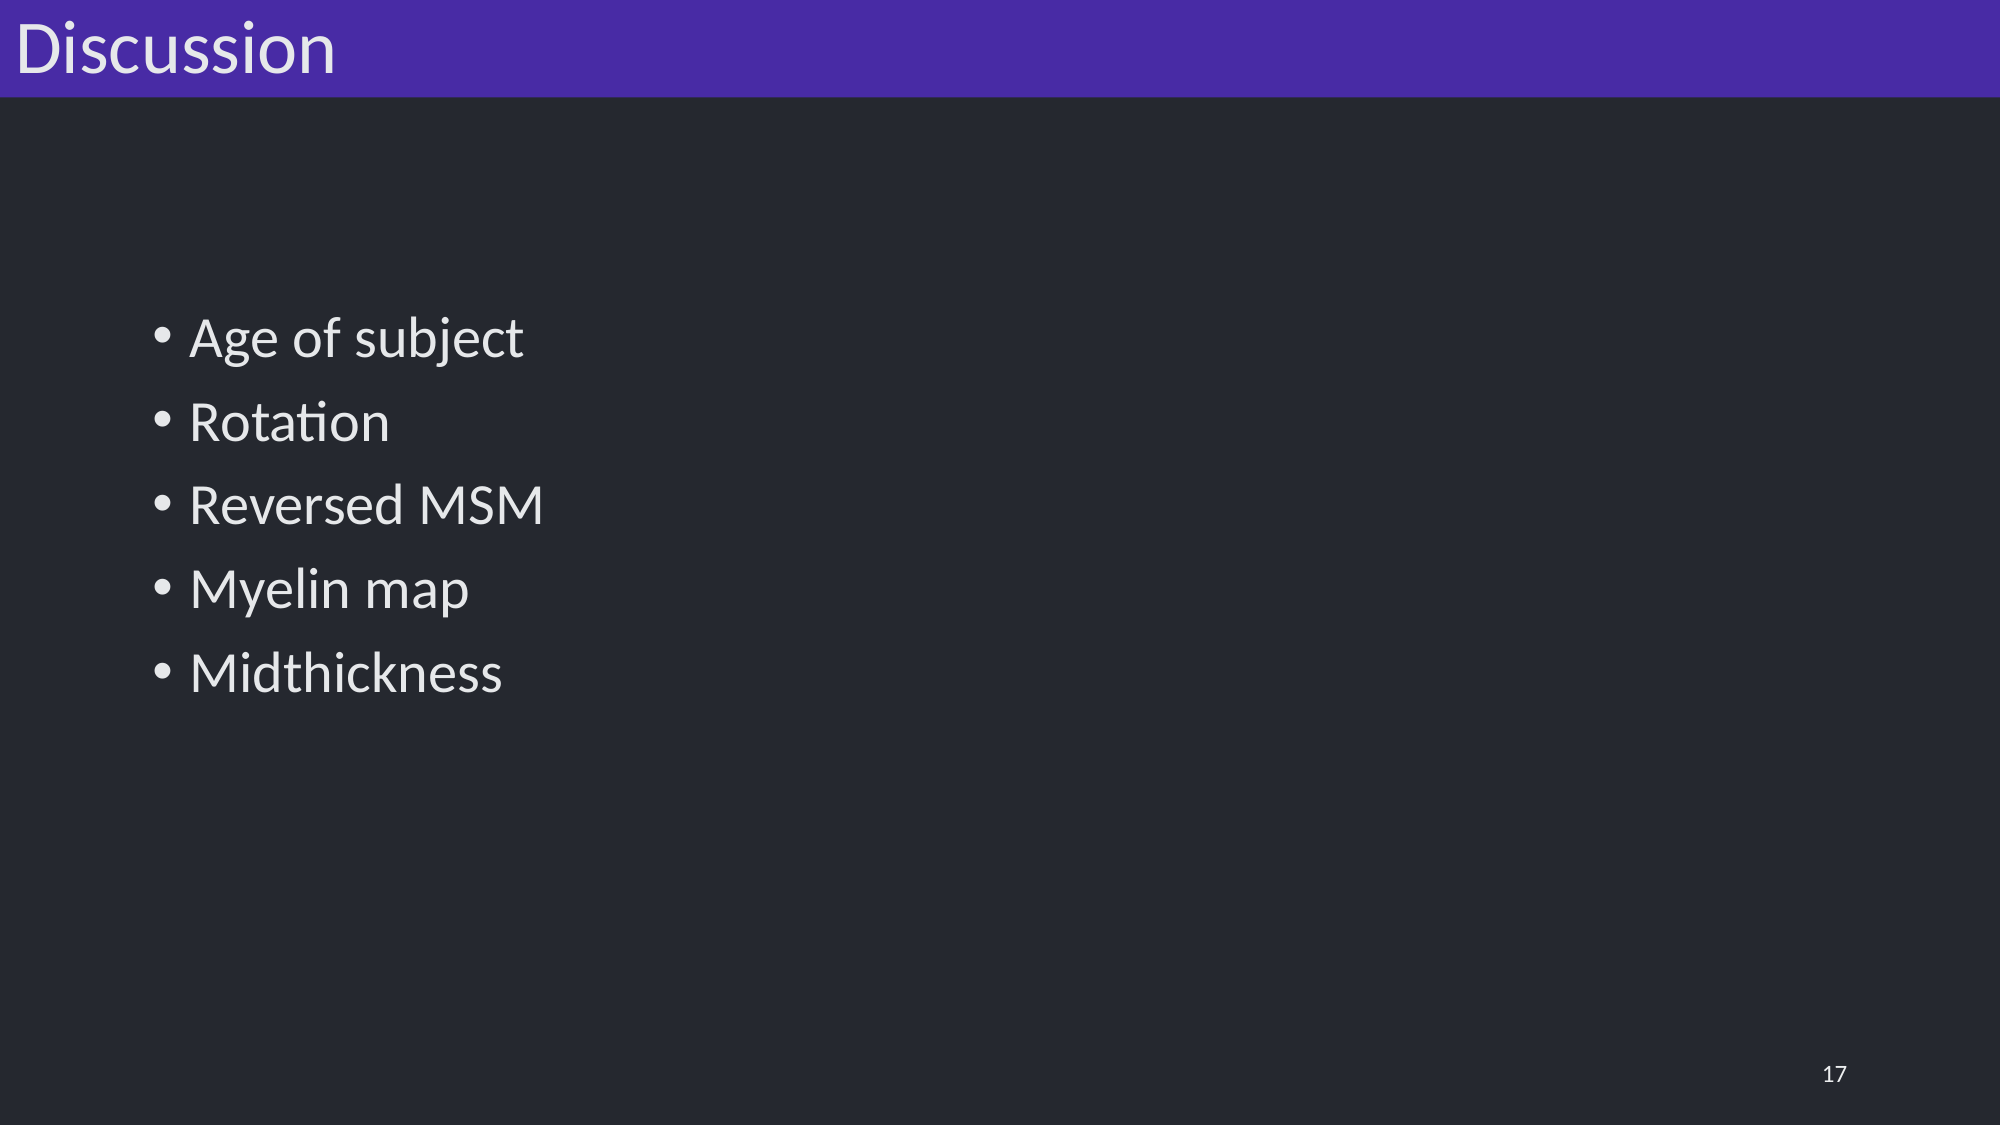

Discussion
Age of subject
Rotation
Reversed MSM
Myelin map
Midthickness
17